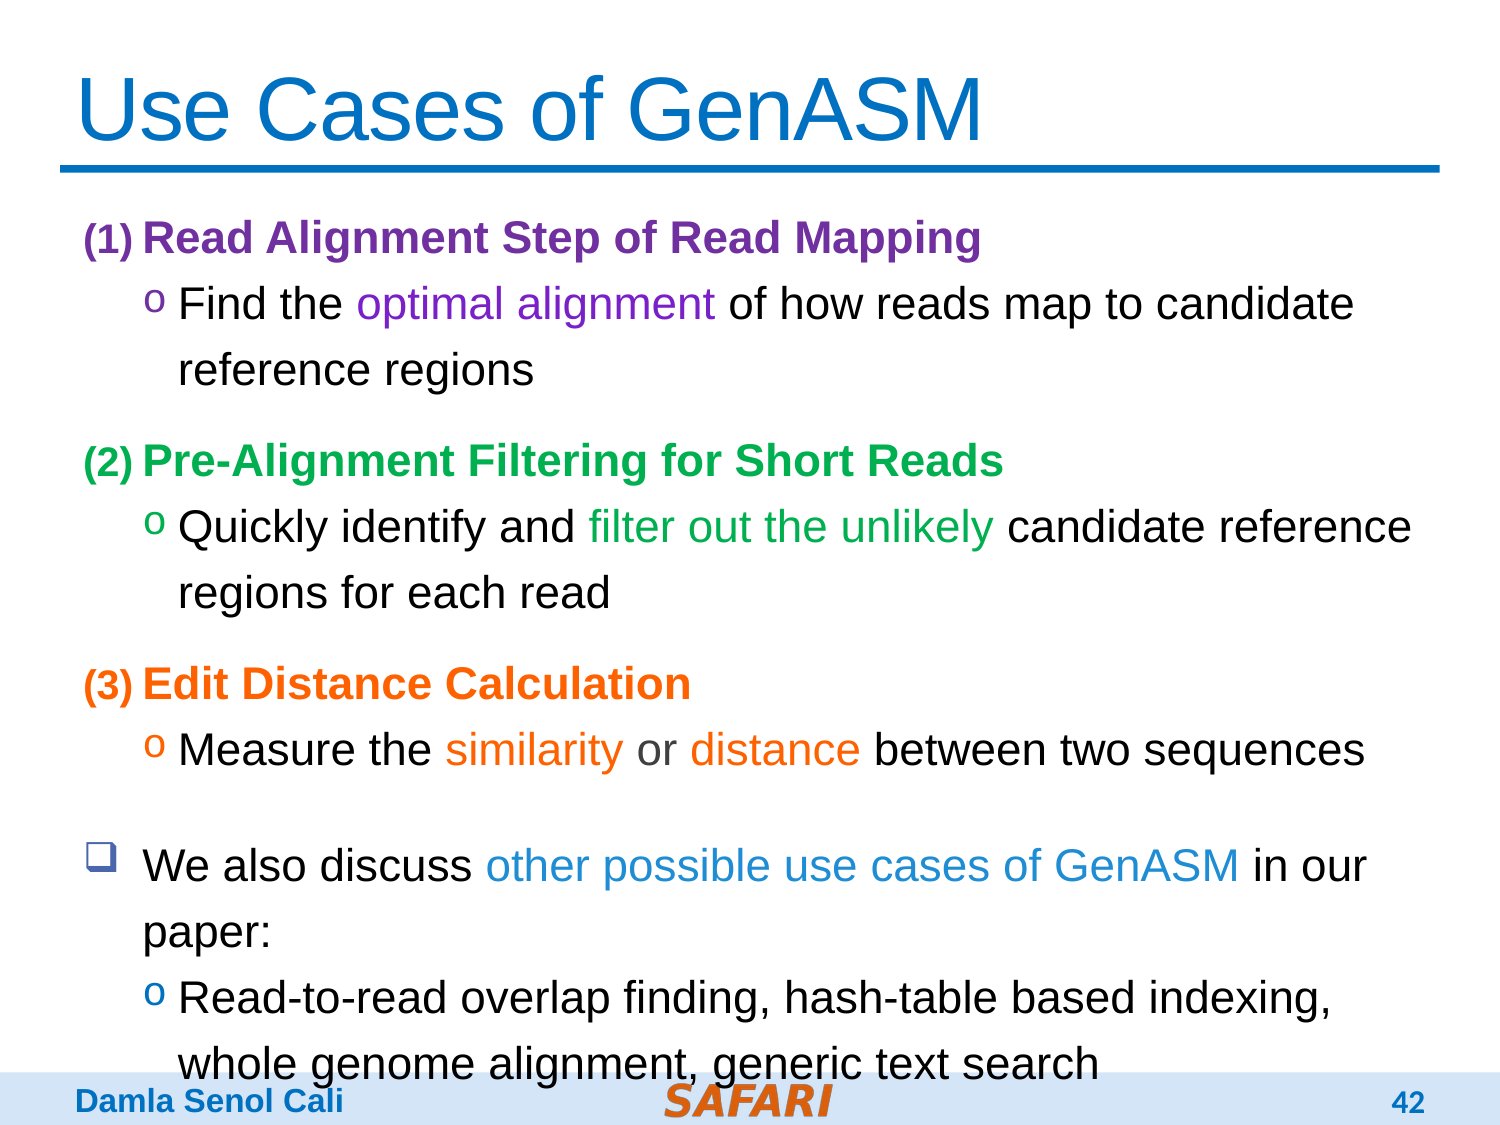

# Use Cases of GenASM
Read Alignment Step of Read Mapping
Find the optimal alignment of how reads map to candidate reference regions
Pre-Alignment Filtering for Short Reads
Quickly identify and filter out the unlikely candidate reference regions for each read
Edit Distance Calculation
Measure the similarity or distance between two sequences
We also discuss other possible use cases of GenASM in our paper:
Read-to-read overlap finding, hash-table based indexing, whole genome alignment, generic text search
42